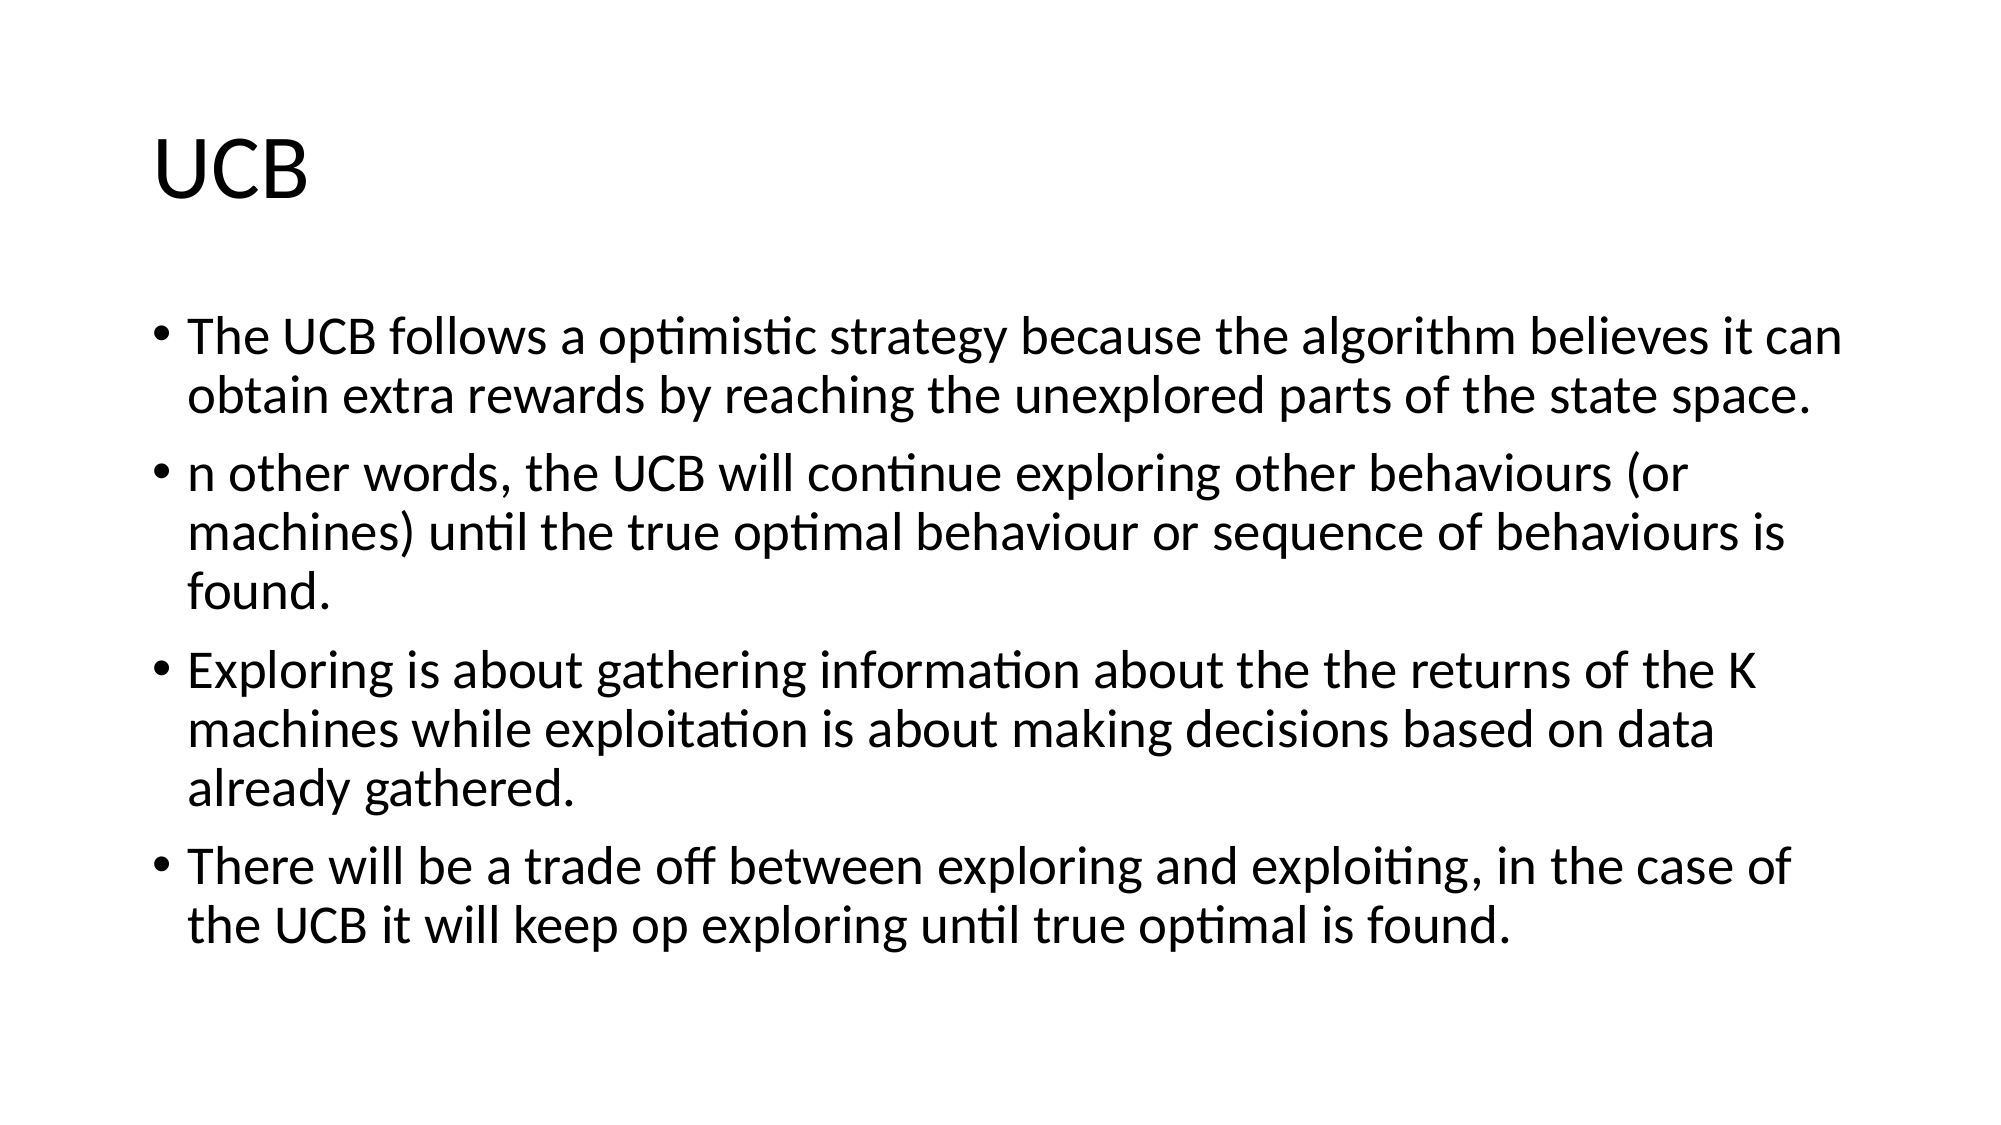

# UCB
The UCB follows a optimistic strategy because the algorithm believes it can obtain extra rewards by reaching the unexplored parts of the state space.
n other words, the UCB will continue exploring other behaviours (or machines) until the true optimal behaviour or sequence of behaviours is found.
Exploring is about gathering information about the the returns of the K machines while exploitation is about making decisions based on data already gathered.
There will be a trade off between exploring and exploiting, in the case of the UCB it will keep op exploring until true optimal is found.